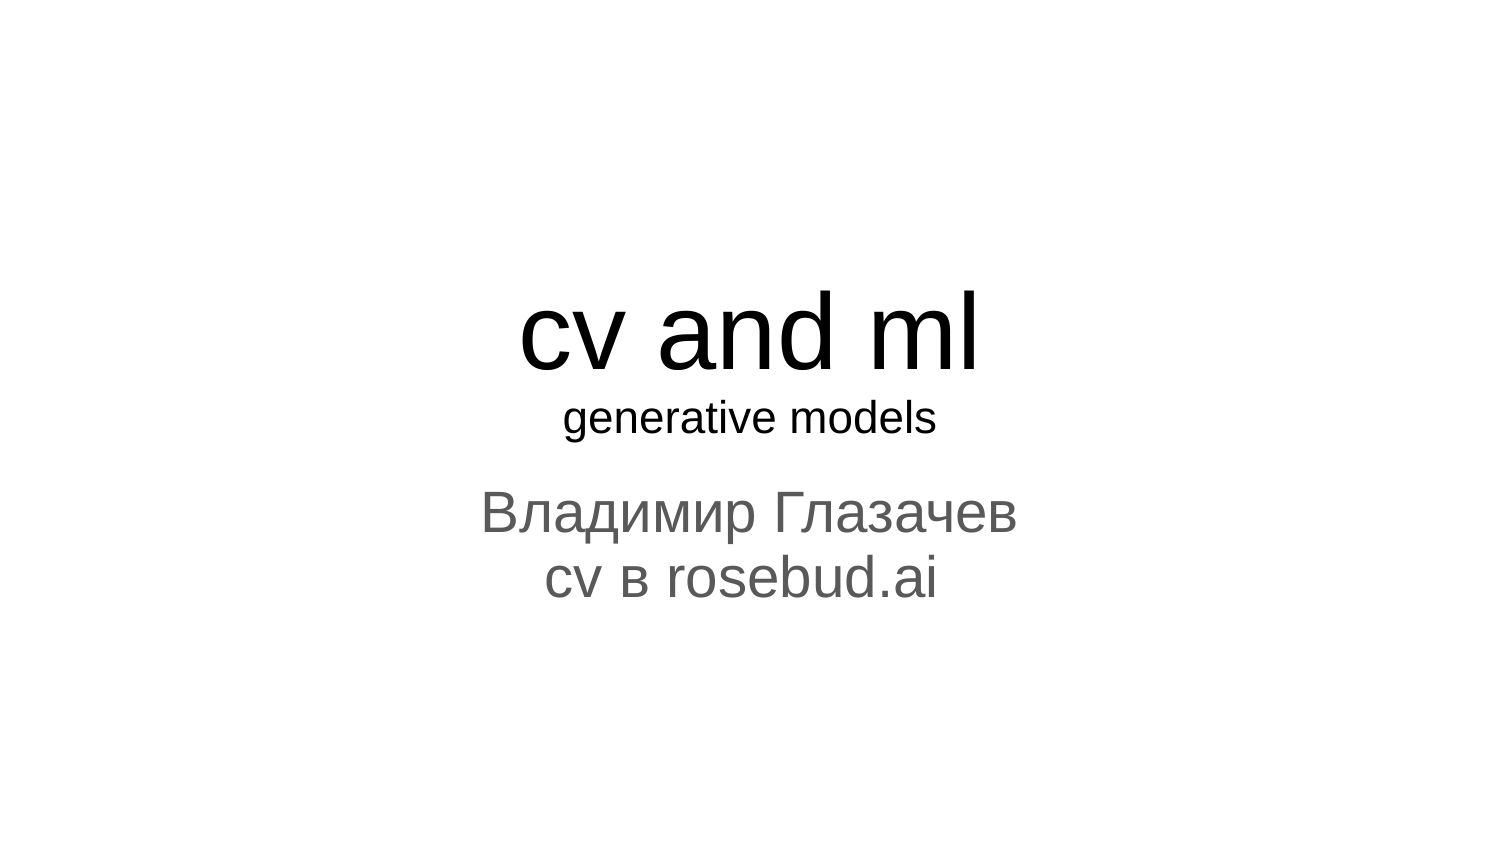

# cv and ml
generative models
Владимир Глазачев
cv в rosebud.ai